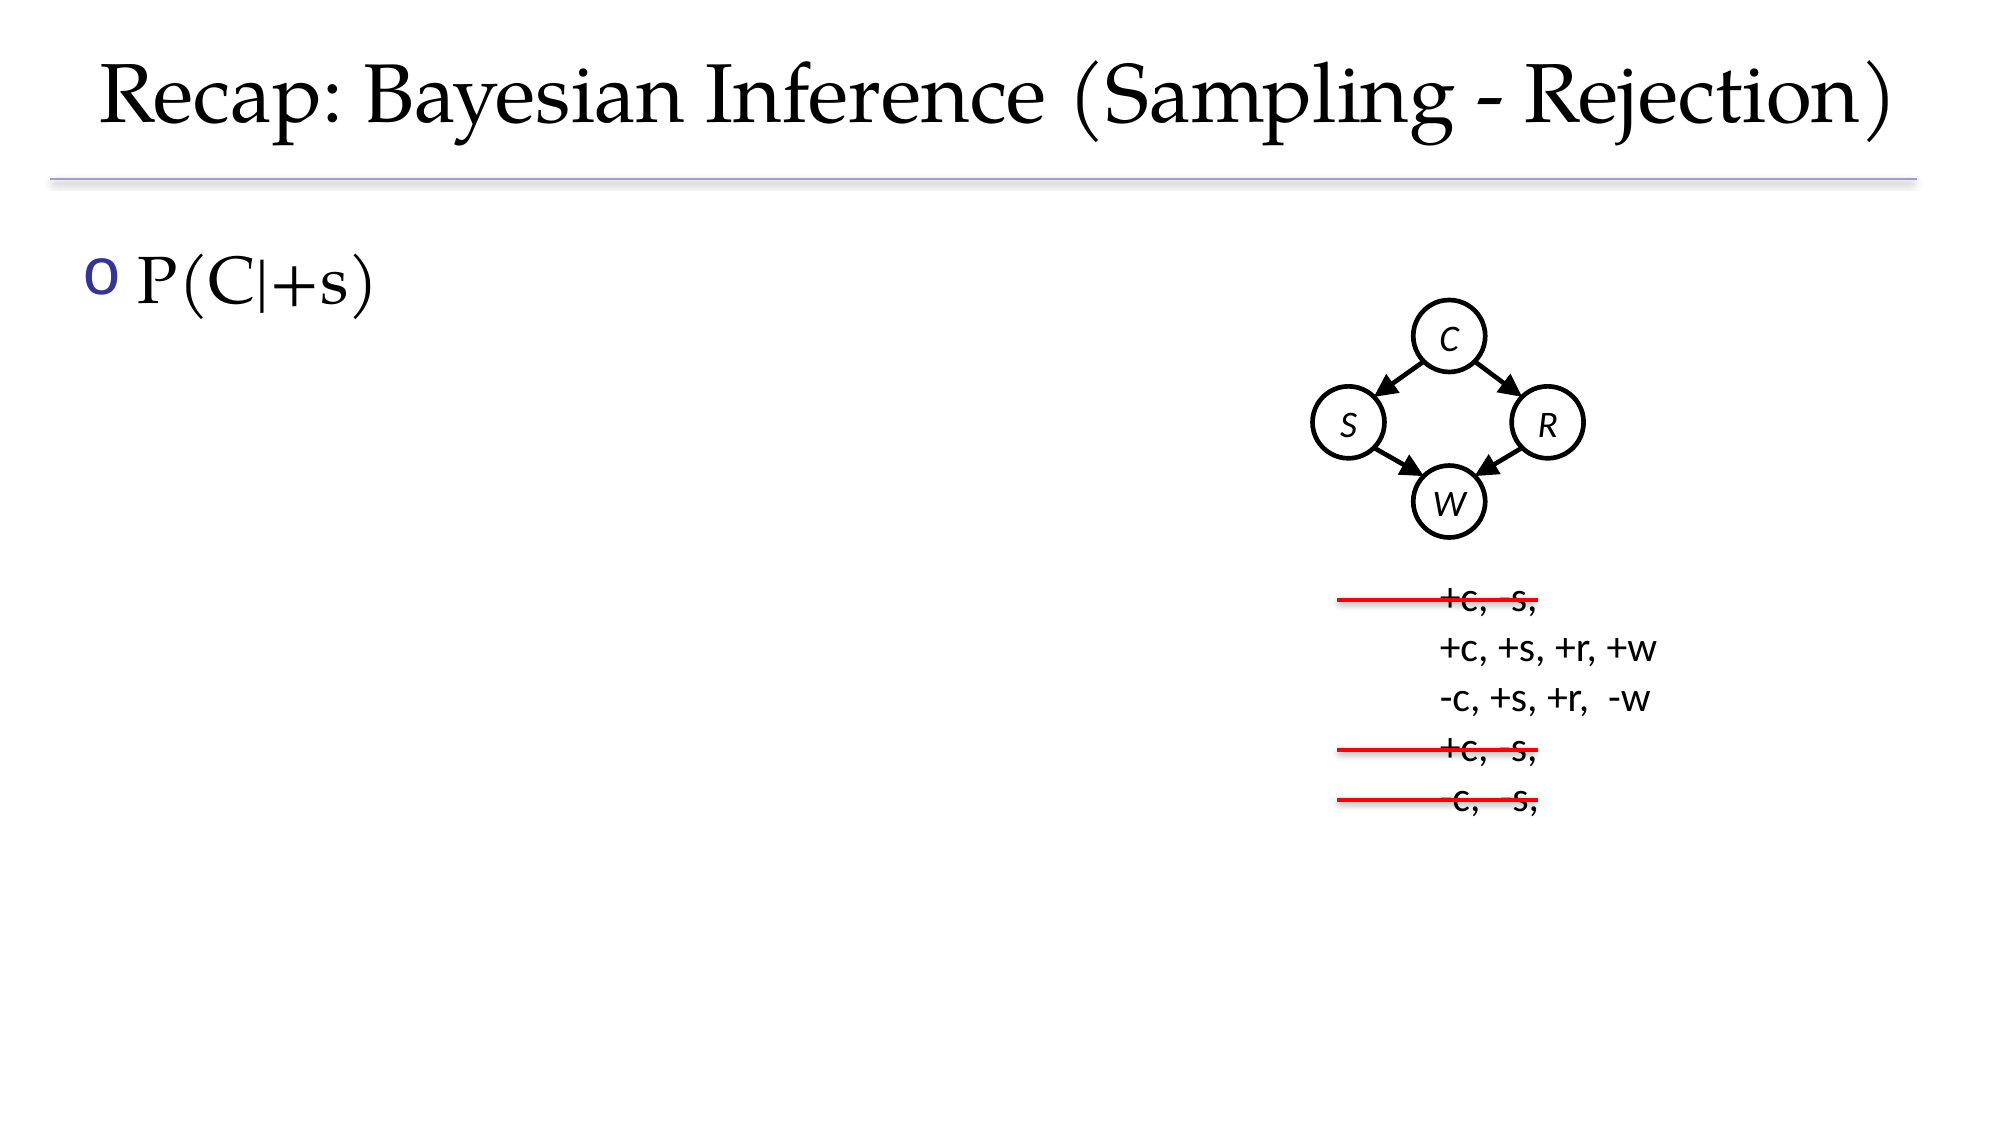

# Recap: Bayesian Inference (Sampling - Rejection)
P(C|+s)

C
S
R
W
	+c, -s,
	+c, +s, +r, +w
	-c, +s, +r,  -w
	+c, -s,
	-c,  -s,